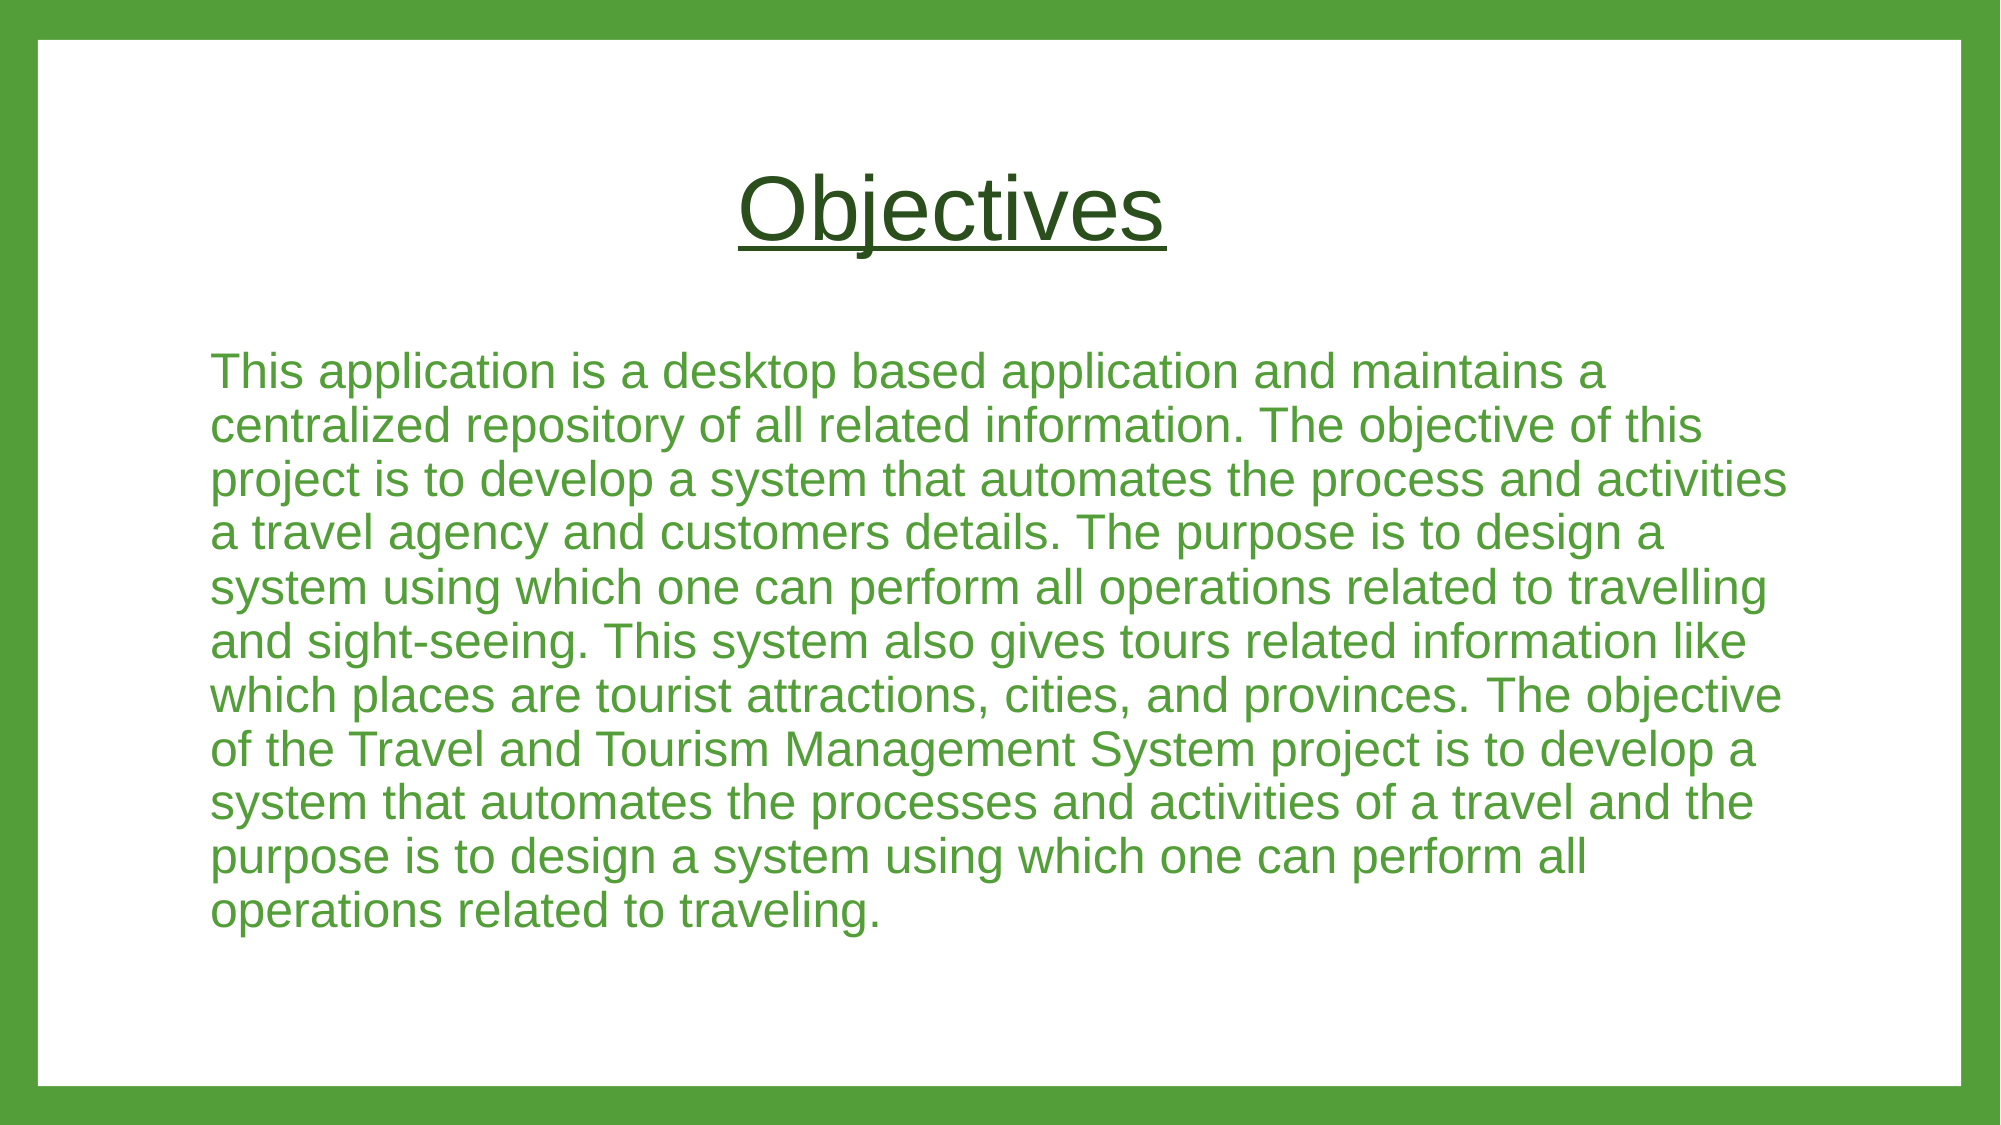

# Objectives
This application is a desktop based application and maintains a centralized repository of all related information. The objective of this project is to develop a system that automates the process and activities a travel agency and customers details. The purpose is to design a system using which one can perform all operations related to travelling and sight-seeing. This system also gives tours related information like which places are tourist attractions, cities, and provinces. The objective of the Travel and Tourism Management System project is to develop a system that automates the processes and activities of a travel and the purpose is to design a system using which one can perform all operations related to traveling.